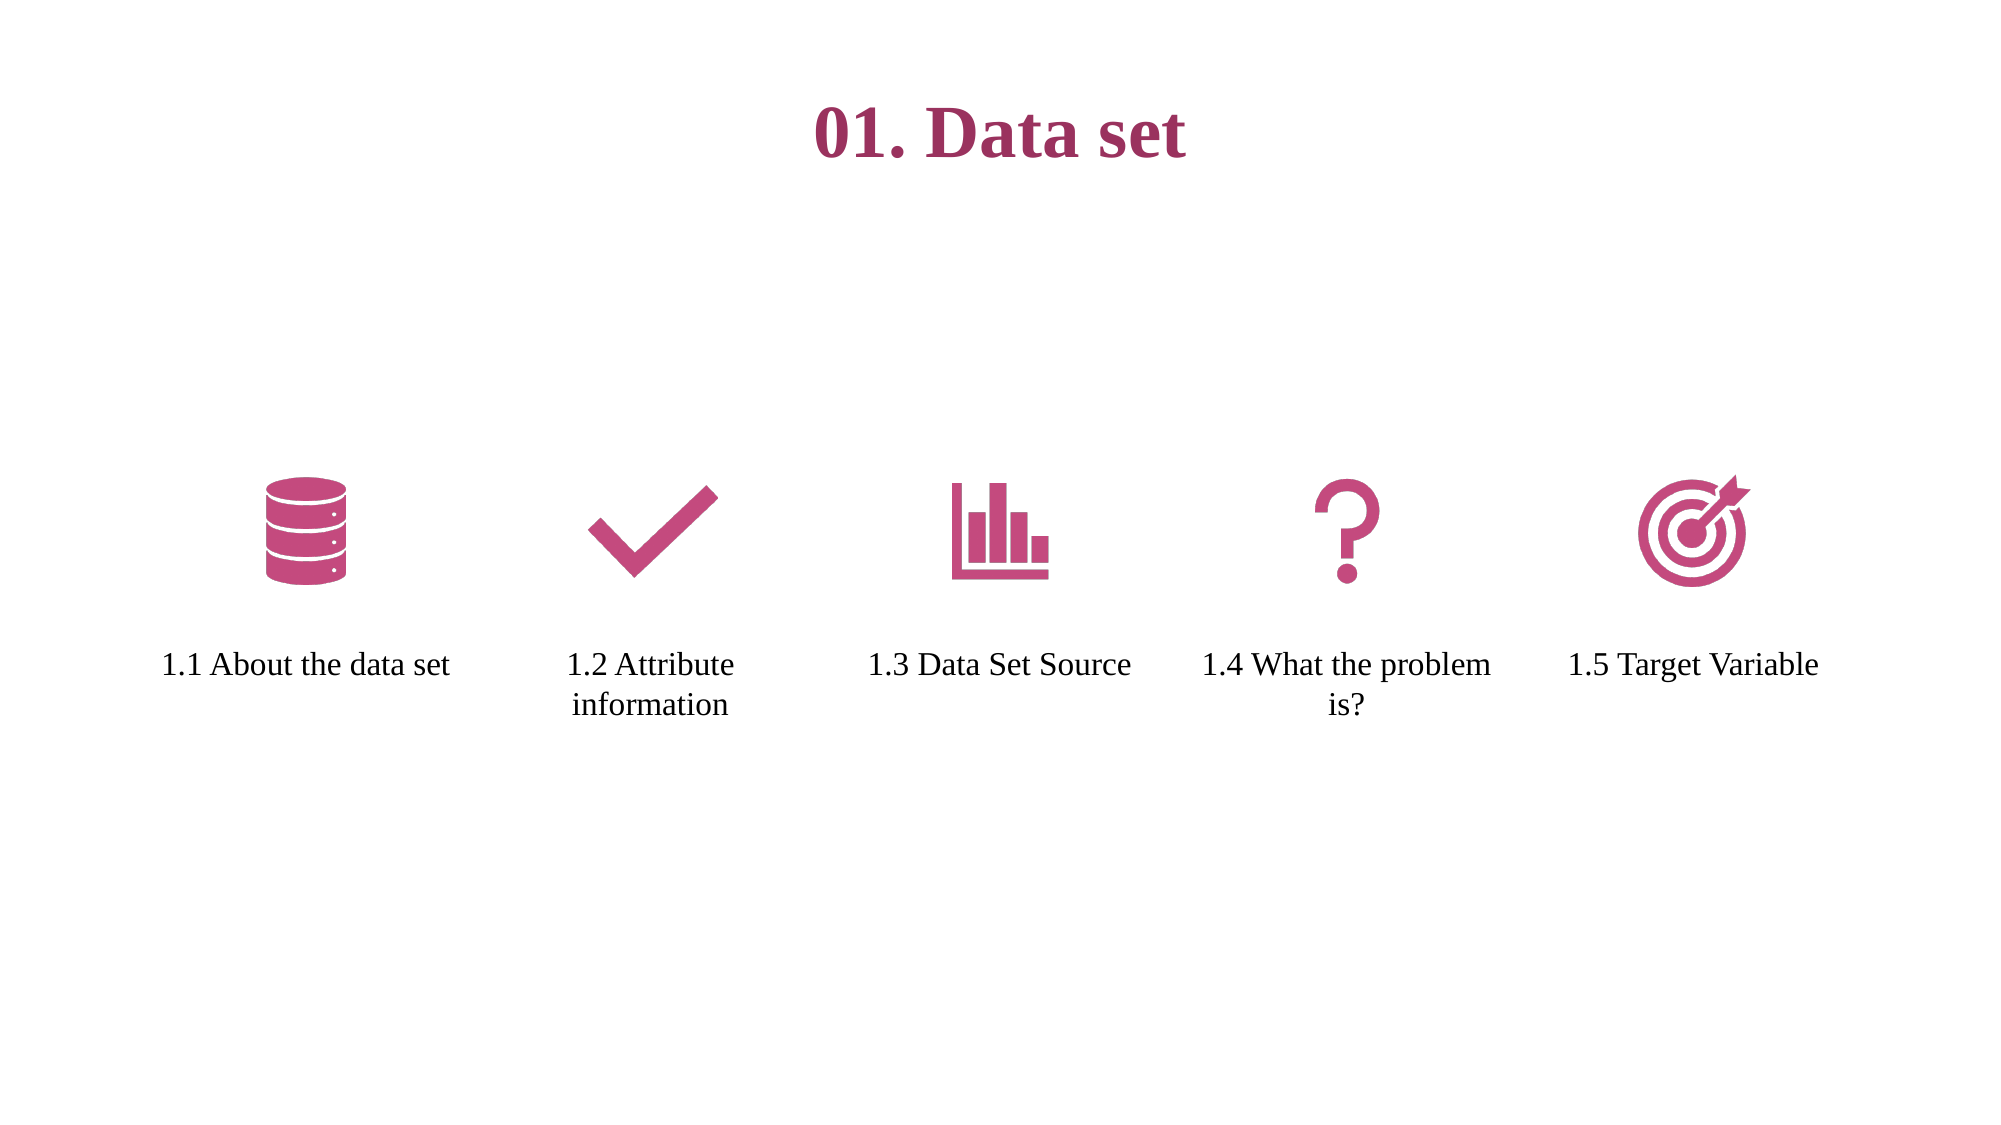

# 01. Data set
1.1 About the data set
1.2 Attribute information
1.3 Data Set Source
1.4 What the problem is?
1.5 Target Variable